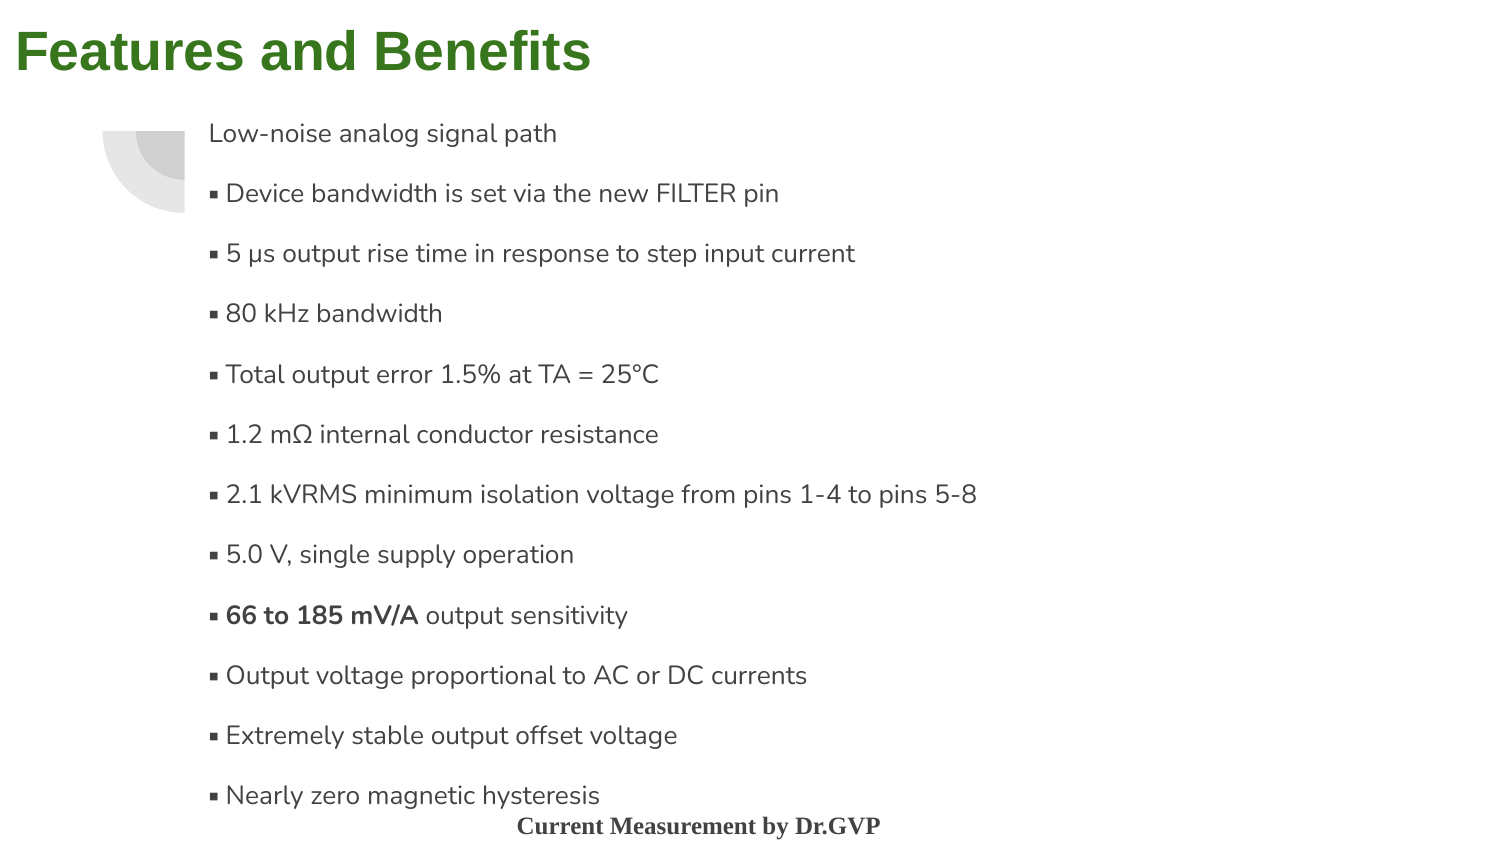

# Features and Benefits
Low-noise analog signal path
▪ Device bandwidth is set via the new FILTER pin
▪ 5 μs output rise time in response to step input current
▪ 80 kHz bandwidth
▪ Total output error 1.5% at TA = 25°C
▪ 1.2 mΩ internal conductor resistance
▪ 2.1 kVRMS minimum isolation voltage from pins 1-4 to pins 5-8
▪ 5.0 V, single supply operation
▪ 66 to 185 mV/A output sensitivity
▪ Output voltage proportional to AC or DC currents
▪ Extremely stable output offset voltage
▪ Nearly zero magnetic hysteresis
Dr. G. V. Prasanna Anjaneyulu
 Current Measurement by Dr.GVP